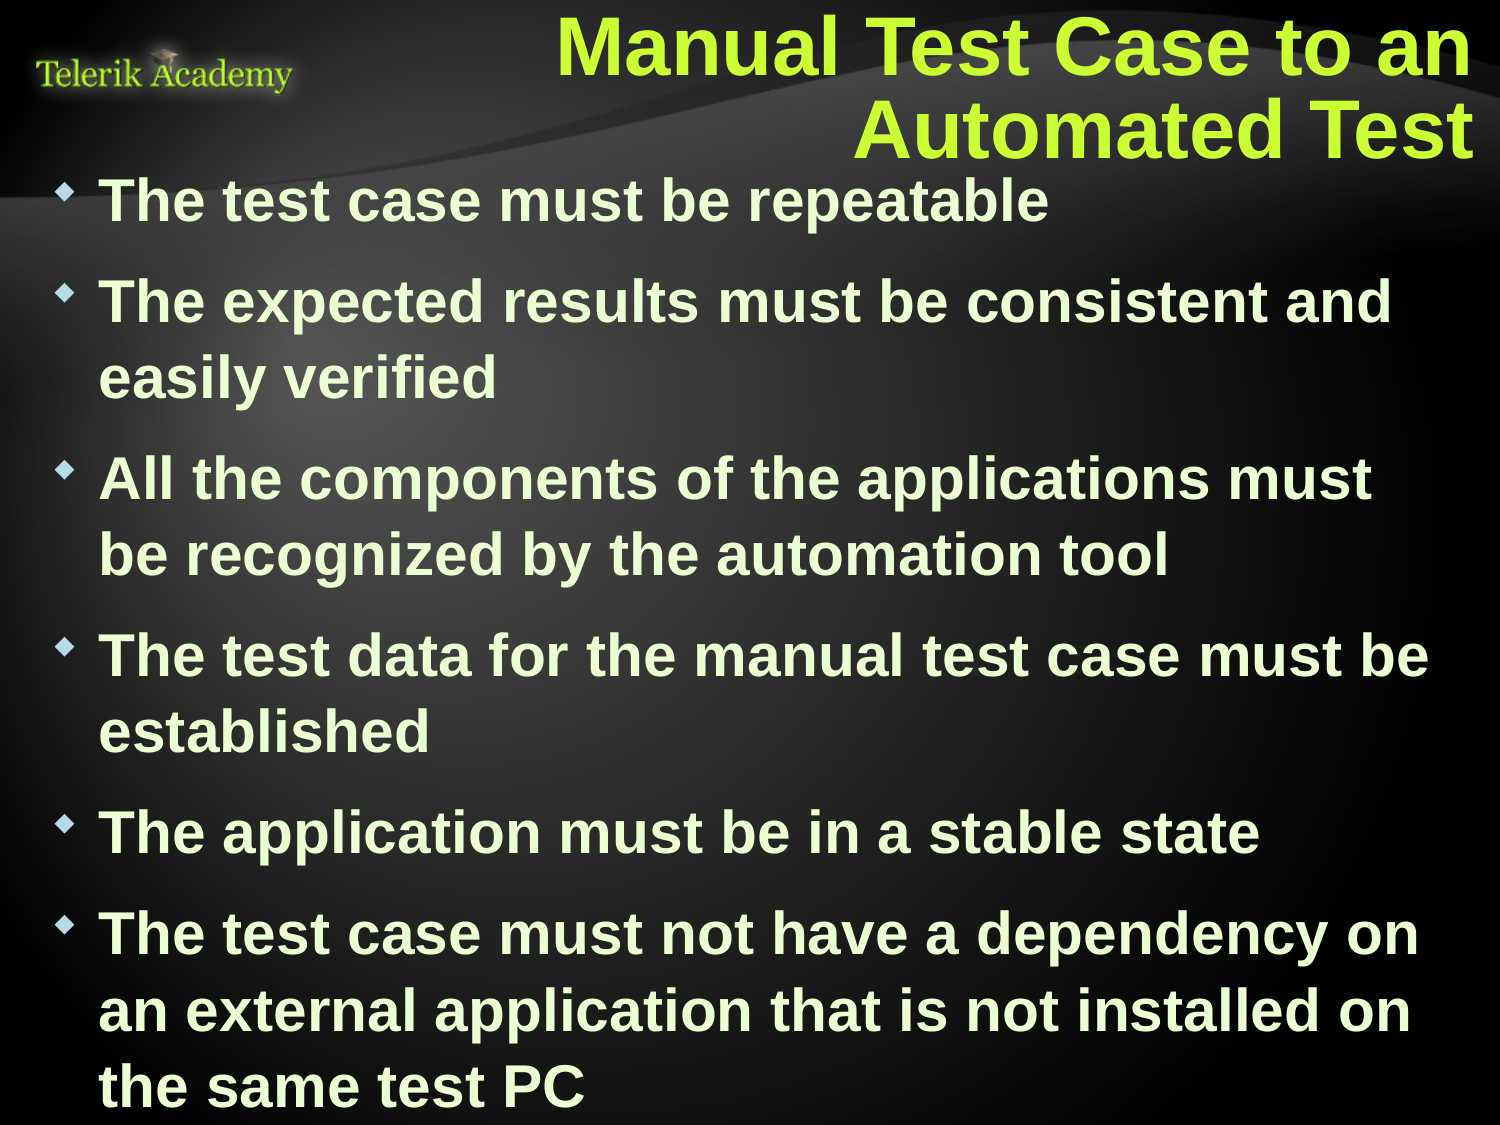

# Manual Test Case to an Automated Test
The test case must be repeatable
The expected results must be consistent and easily verified
All the components of the applications must be recognized by the automation tool
The test data for the manual test case must be established
The application must be in a stable state
The test case must not have a dependency on an external application that is not installed on the same test PC